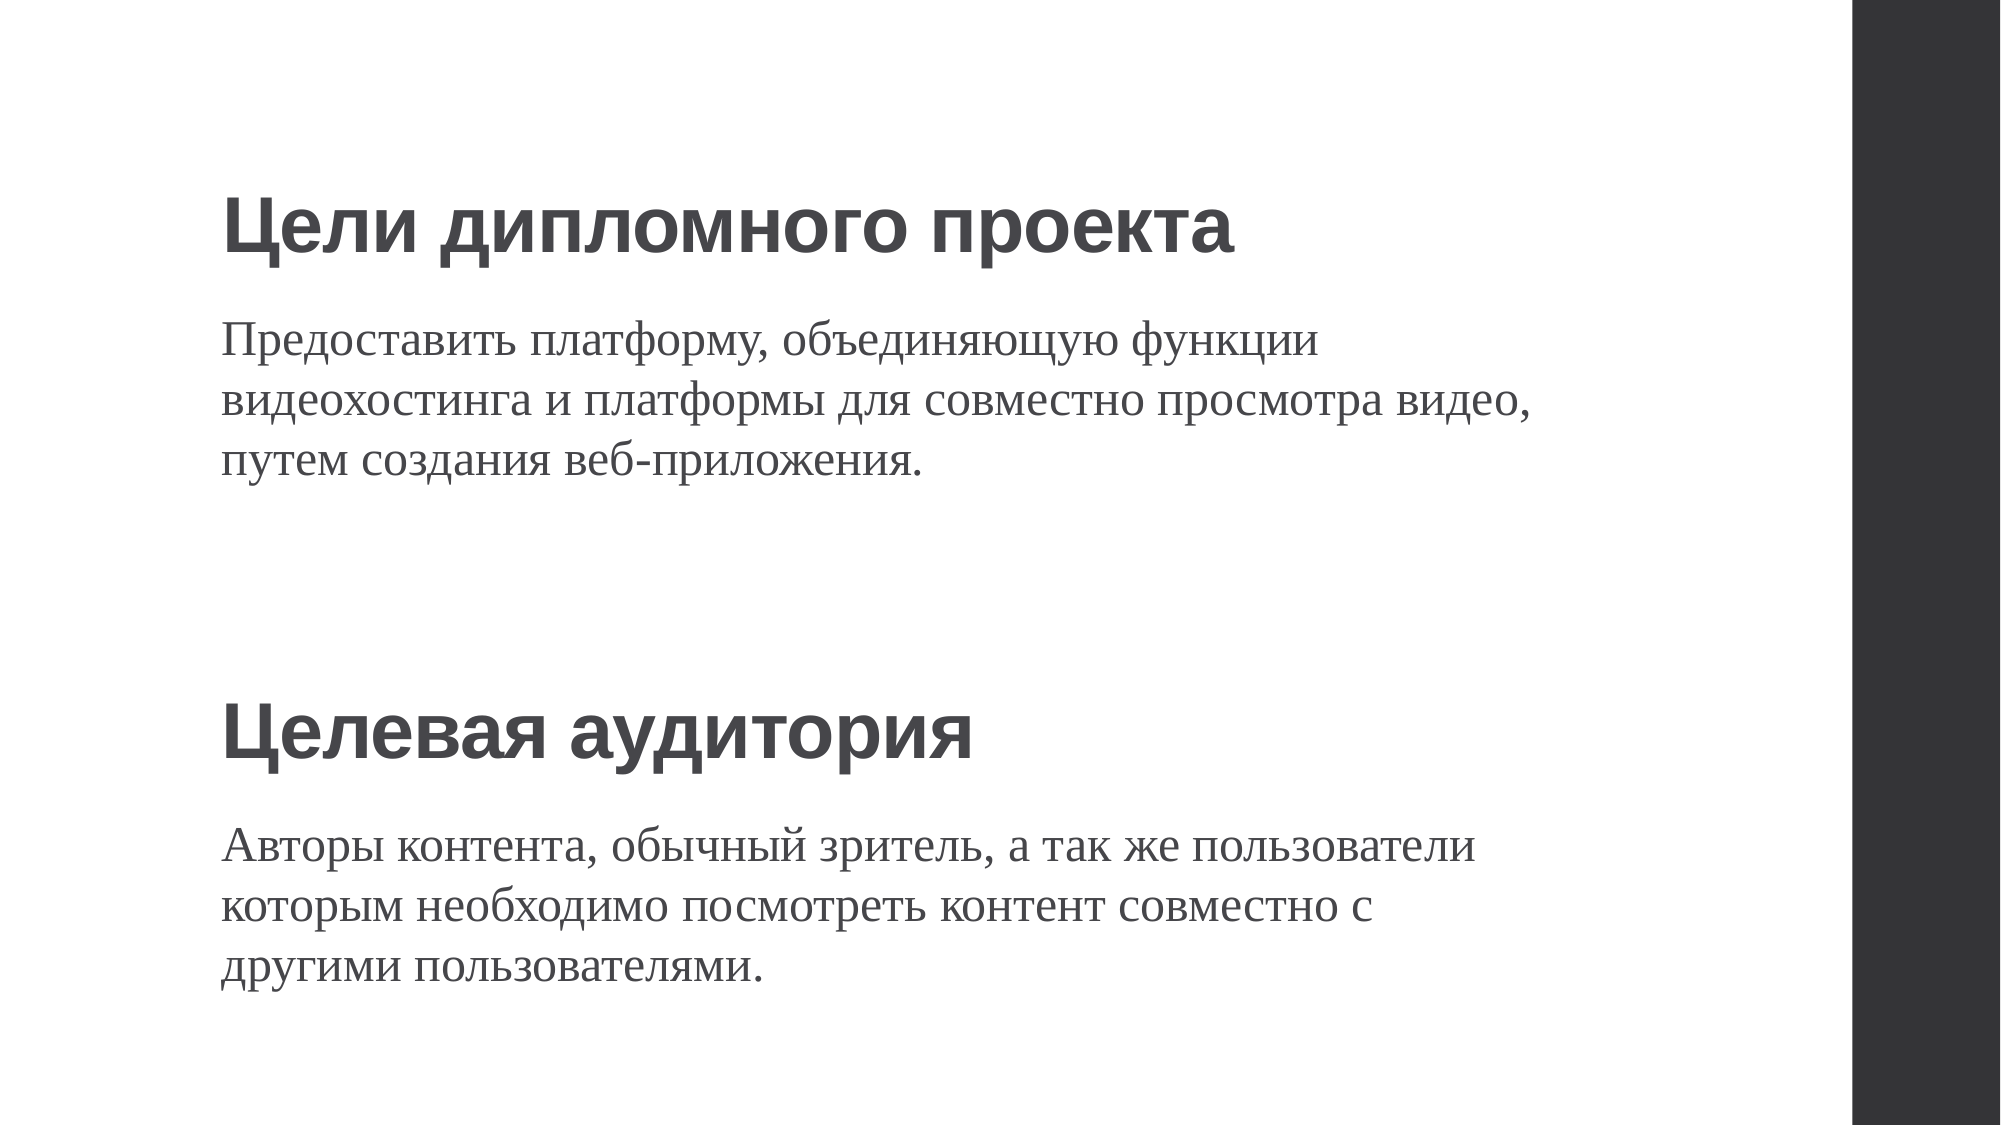

# Цели дипломного проекта
Предоставить платформу, объединяющую функции видеохостинга и платформы для совместно просмотра видео, путем создания веб-приложения.
Целевая аудитория
Авторы контента, обычный зритель, а так же пользователи которым необходимо посмотреть контент совместно с другими пользователями.